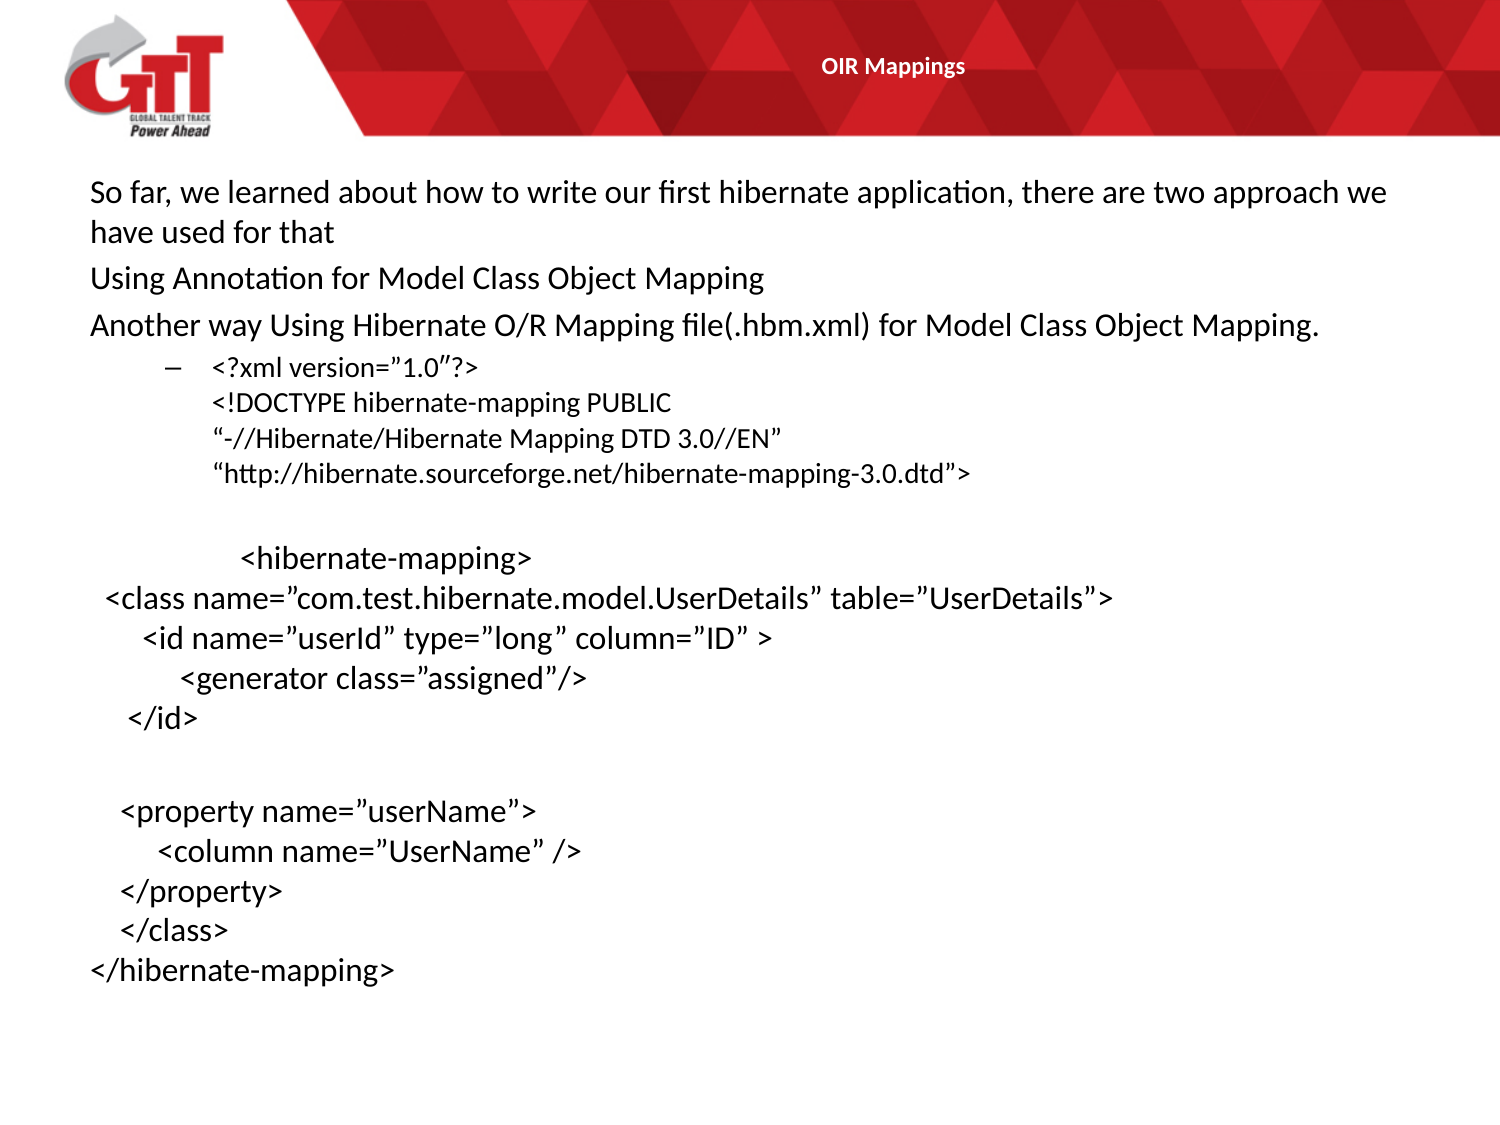

# OIR Mappings
So far, we learned about how to write our first hibernate application, there are two approach we have used for that
Using Annotation for Model Class Object Mapping
Another way Using Hibernate O/R Mapping file(.hbm.xml) for Model Class Object Mapping.
<?xml version=”1.0″?>
<!DOCTYPE hibernate-mapping PUBLIC
“-//Hibernate/Hibernate Mapping DTD 3.0//EN”
“http://hibernate.sourceforge.net/hibernate-mapping-3.0.dtd”>

	<hibernate-mapping>
  <class name=”com.test.hibernate.model.UserDetails” table=”UserDetails”>
       <id name=”userId” type=”long” column=”ID” >
            <generator class=”assigned”/>
     </id>

    <property name=”userName”>
         <column name=”UserName” />
    </property>
    </class>
</hibernate-mapping>